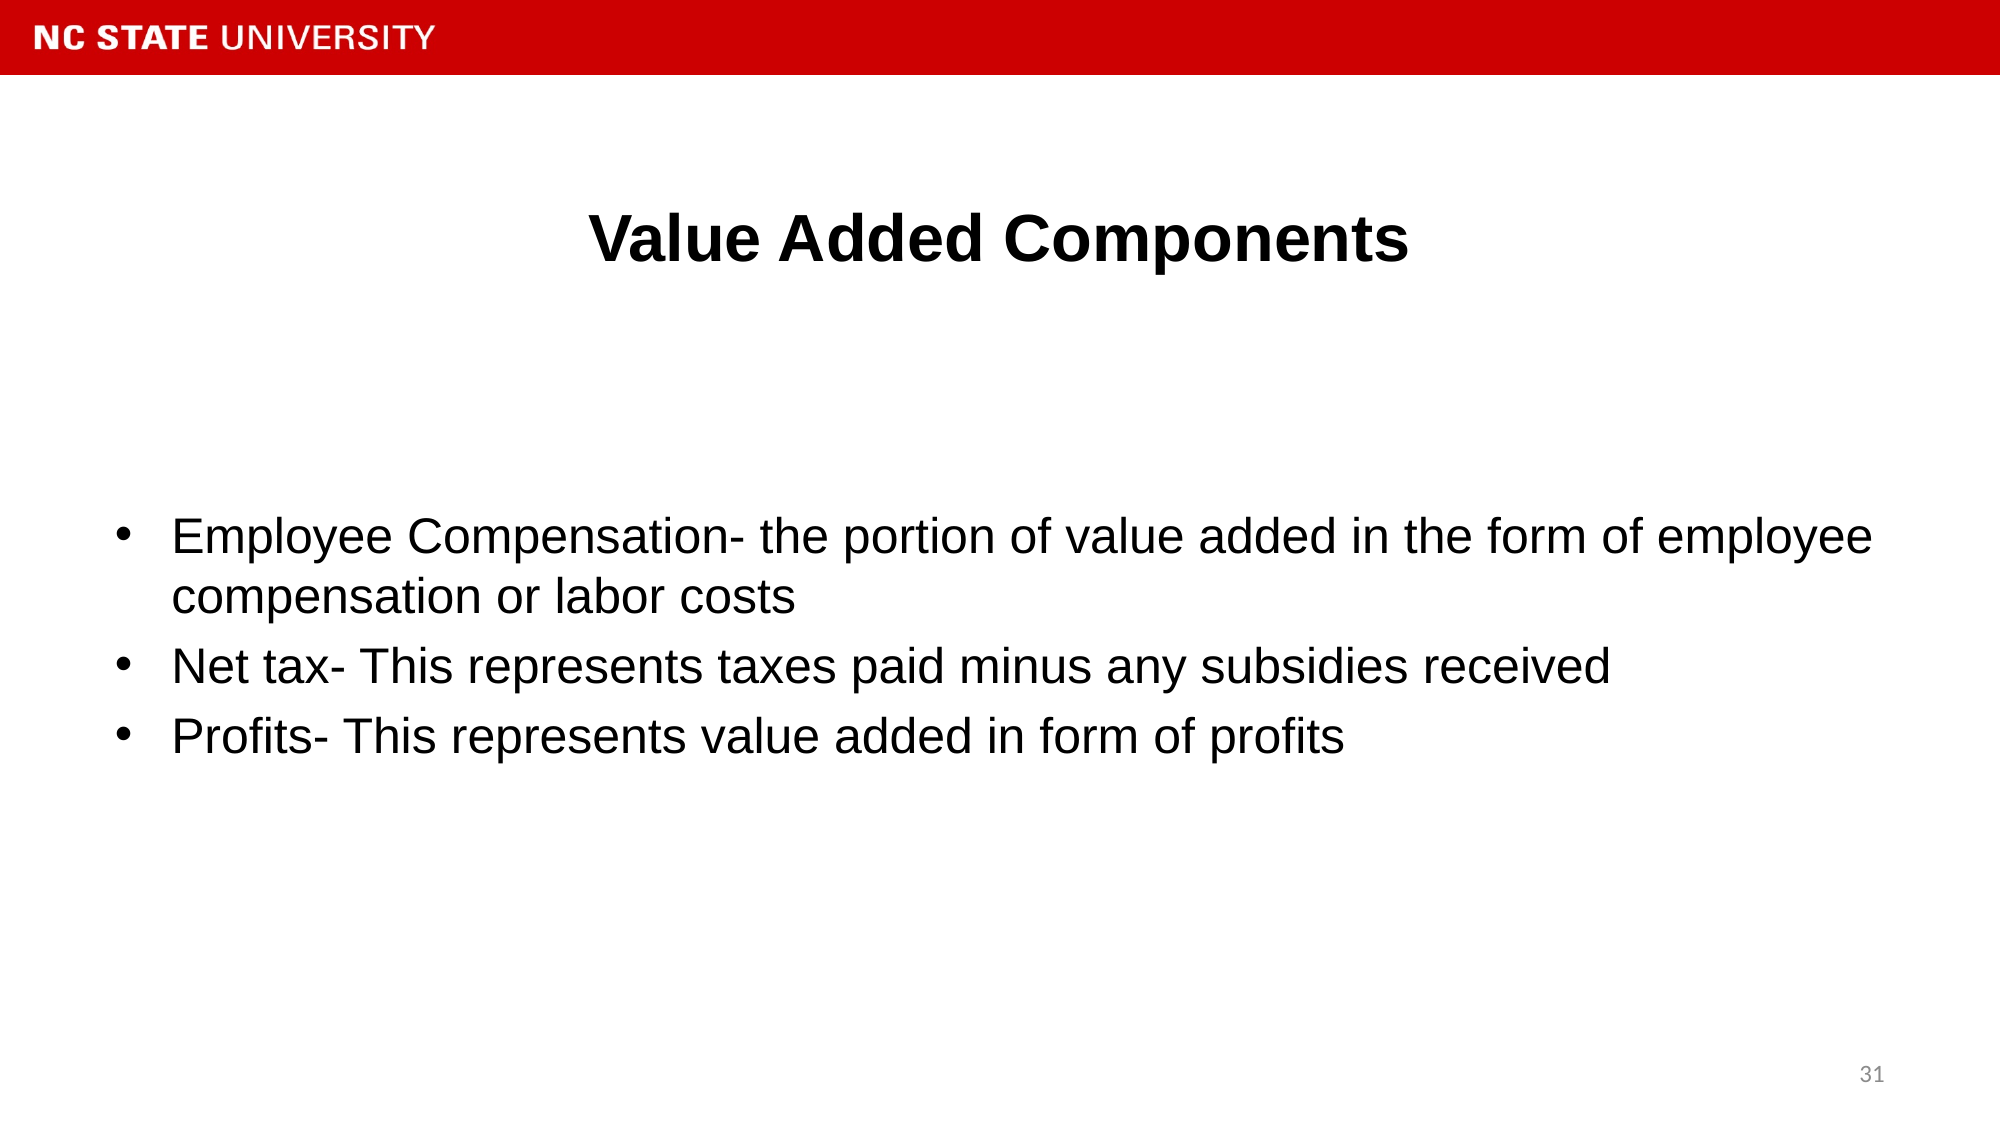

# Value Added Components
Employee Compensation- the portion of value added in the form of employee compensation or labor costs
Net tax- This represents taxes paid minus any subsidies received
Profits- This represents value added in form of profits
31